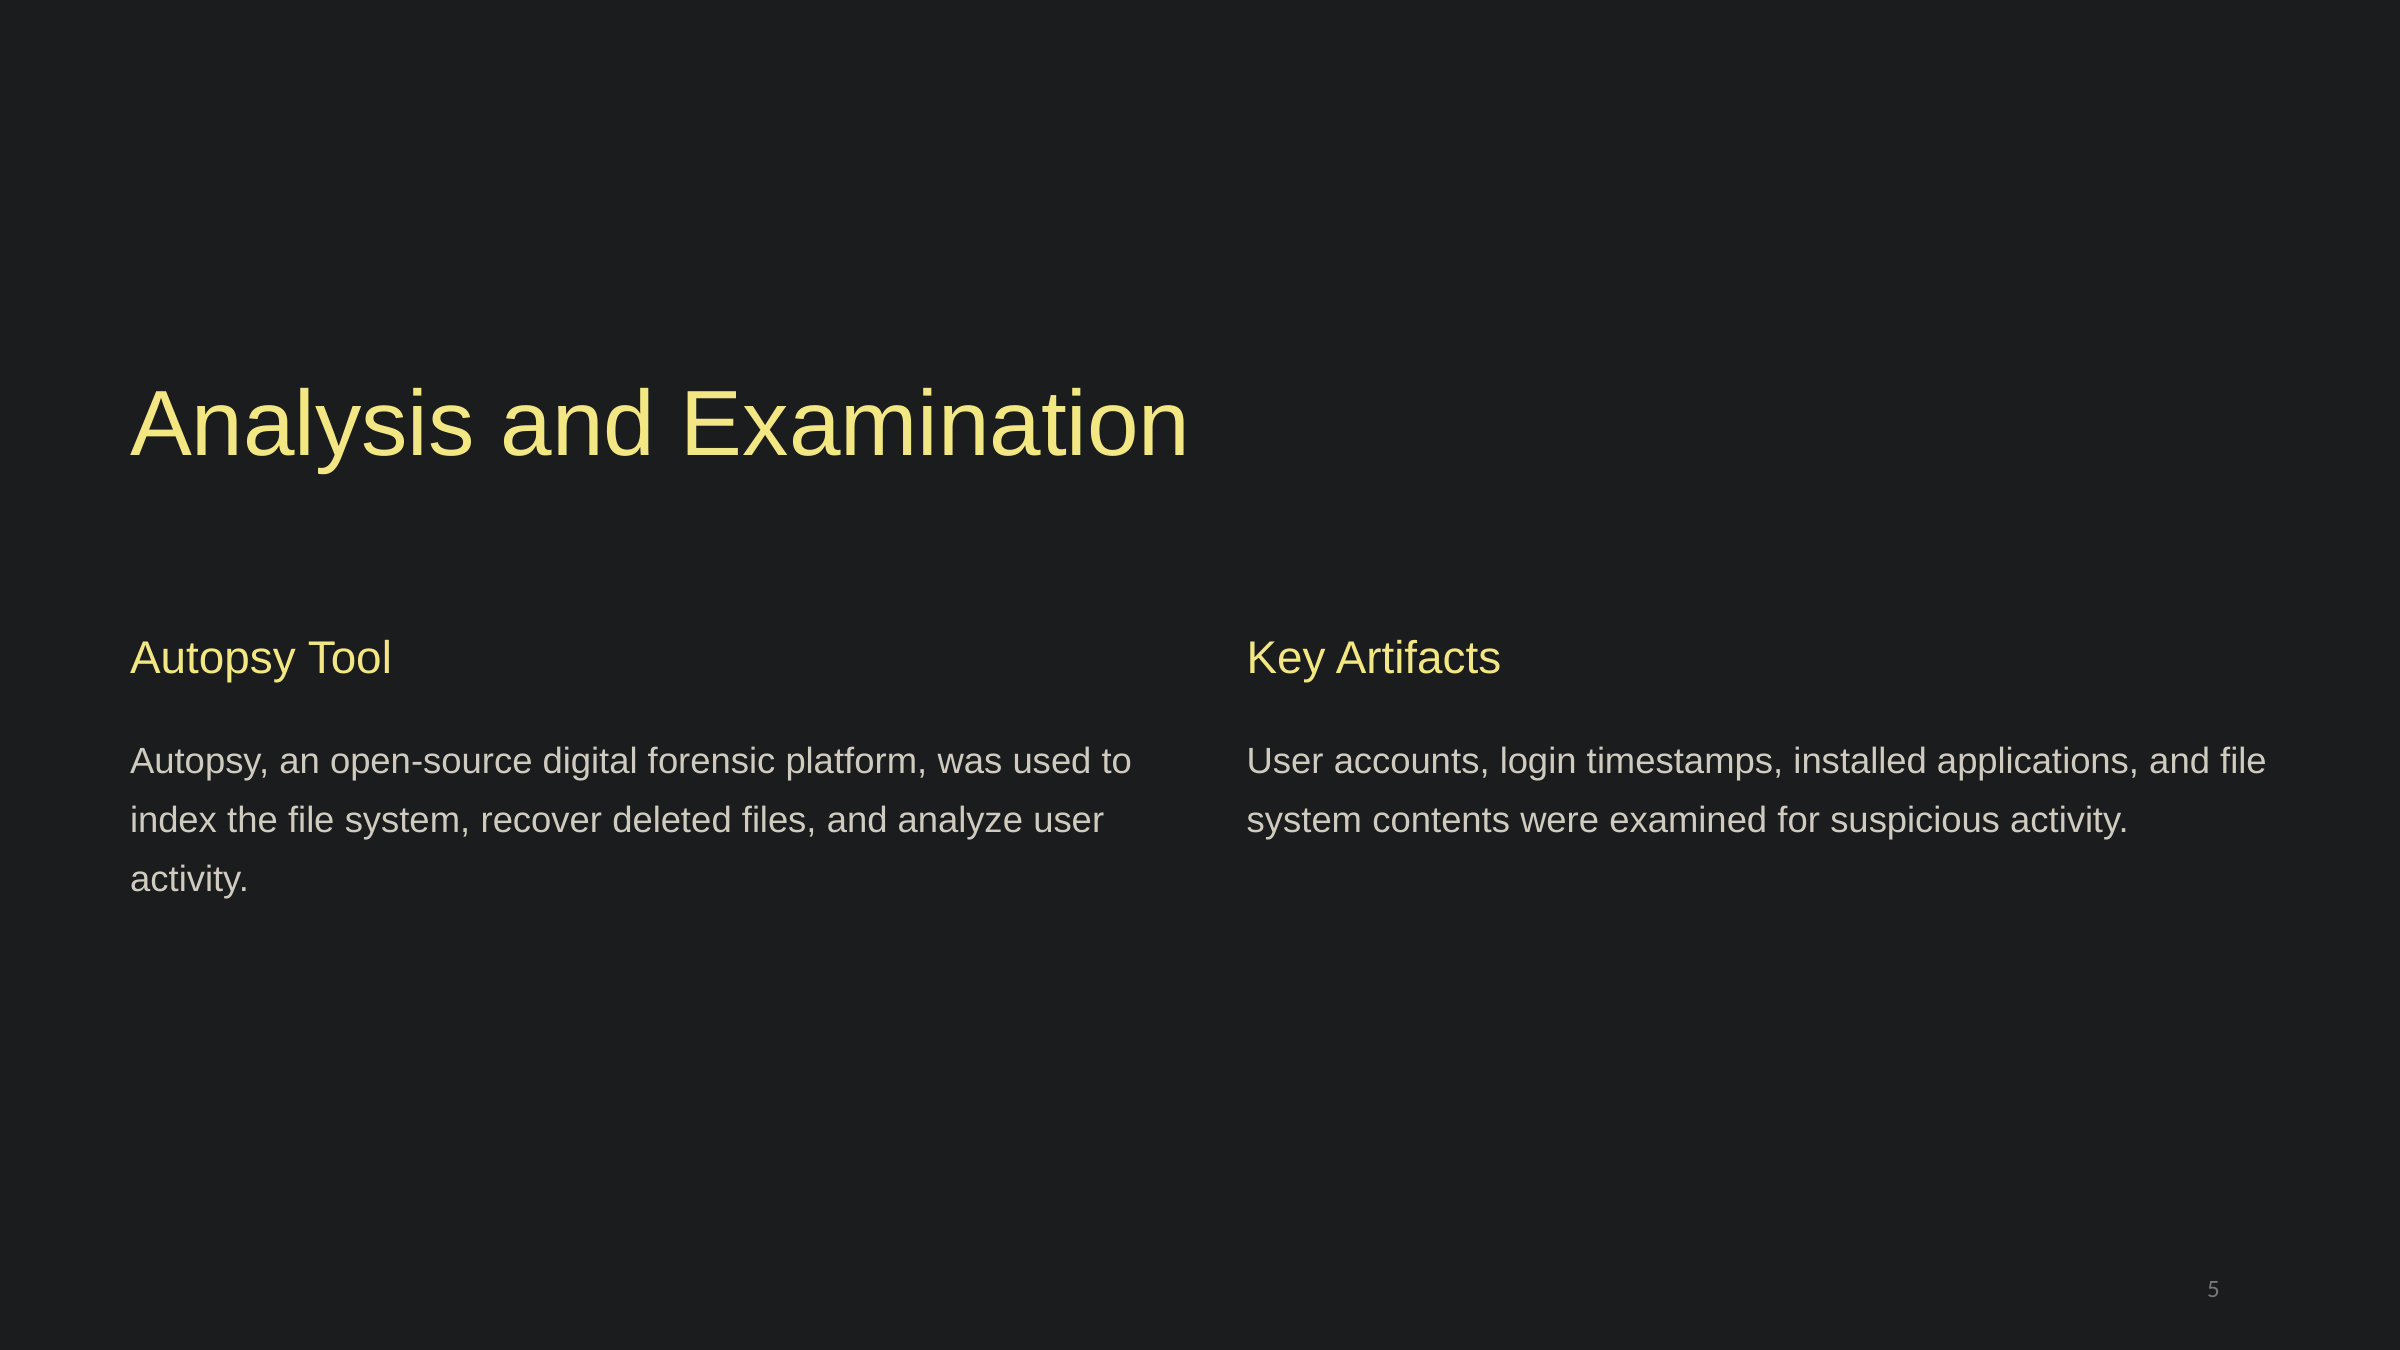

Analysis and Examination
Autopsy Tool
Key Artifacts
Autopsy, an open-source digital forensic platform, was used to index the file system, recover deleted files, and analyze user activity.
User accounts, login timestamps, installed applications, and file system contents were examined for suspicious activity.
5